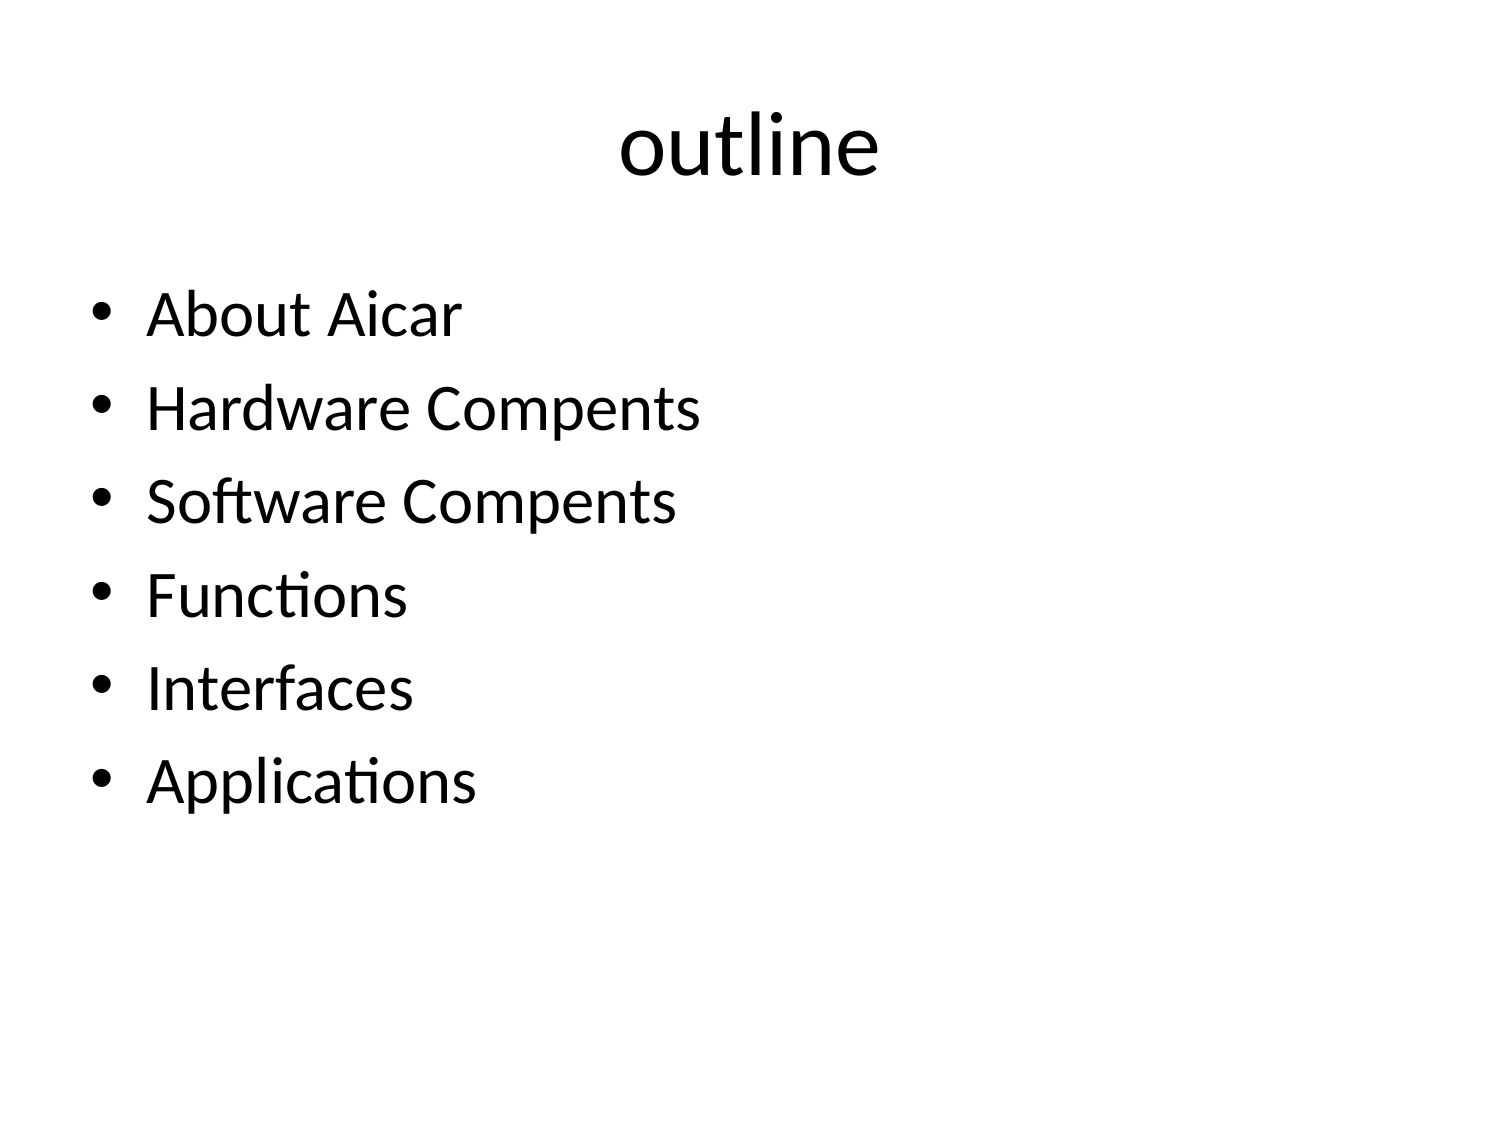

# outline
About Aicar
Hardware Compents
Software Compents
Functions
Interfaces
Applications